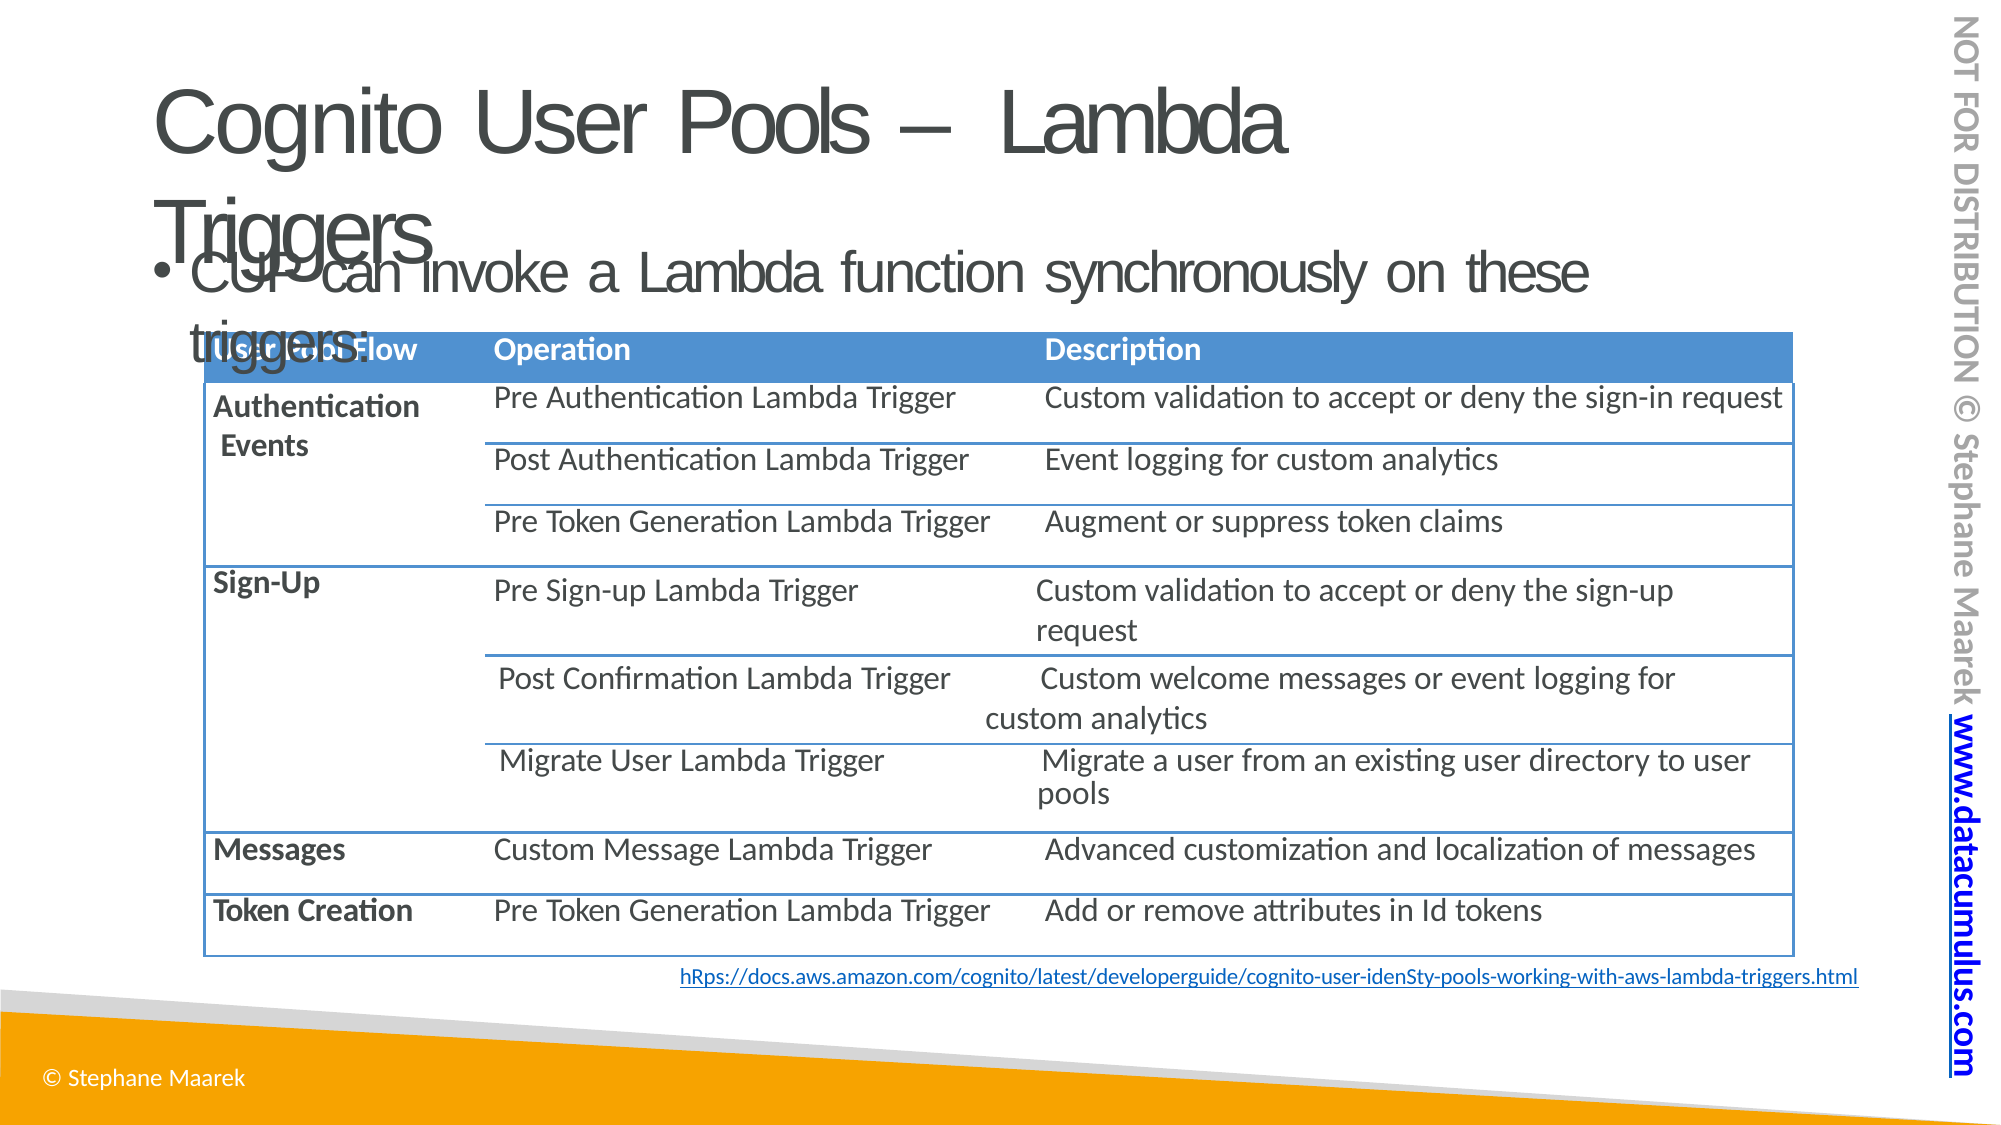

NOT FOR DISTRIBUTION © Stephane Maarek www.datacumulus.com
# Cognito User Pools – Lambda Triggers
CUP can invoke a Lambda function synchronously on these triggers:
| User Pool Flow | Operation Description |
| --- | --- |
| Authentication Events | Pre Authentication Lambda Trigger Custom validation to accept or deny the sign-in request |
|  | Post Authentication Lambda Trigger Event logging for custom analytics |
|  | Pre Token Generation Lambda Trigger Augment or suppress token claims |
| Sign-Up | Pre Sign-up Lambda Trigger Custom validation to accept or deny the sign-up request |
|  | Post Confirmation Lambda Trigger Custom welcome messages or event logging for custom analytics |
|  | Migrate User Lambda Trigger Migrate a user from an existing user directory to user pools |
| Messages | Custom Message Lambda Trigger Advanced customization and localization of messages |
| Token Creation | Pre Token Generation Lambda Trigger Add or remove attributes in Id tokens |
hRps://docs.aws.amazon.com/cognito/latest/developerguide/cognito-user-idenSty-pools-working-with-aws-lambda-triggers.html
© Stephane Maarek